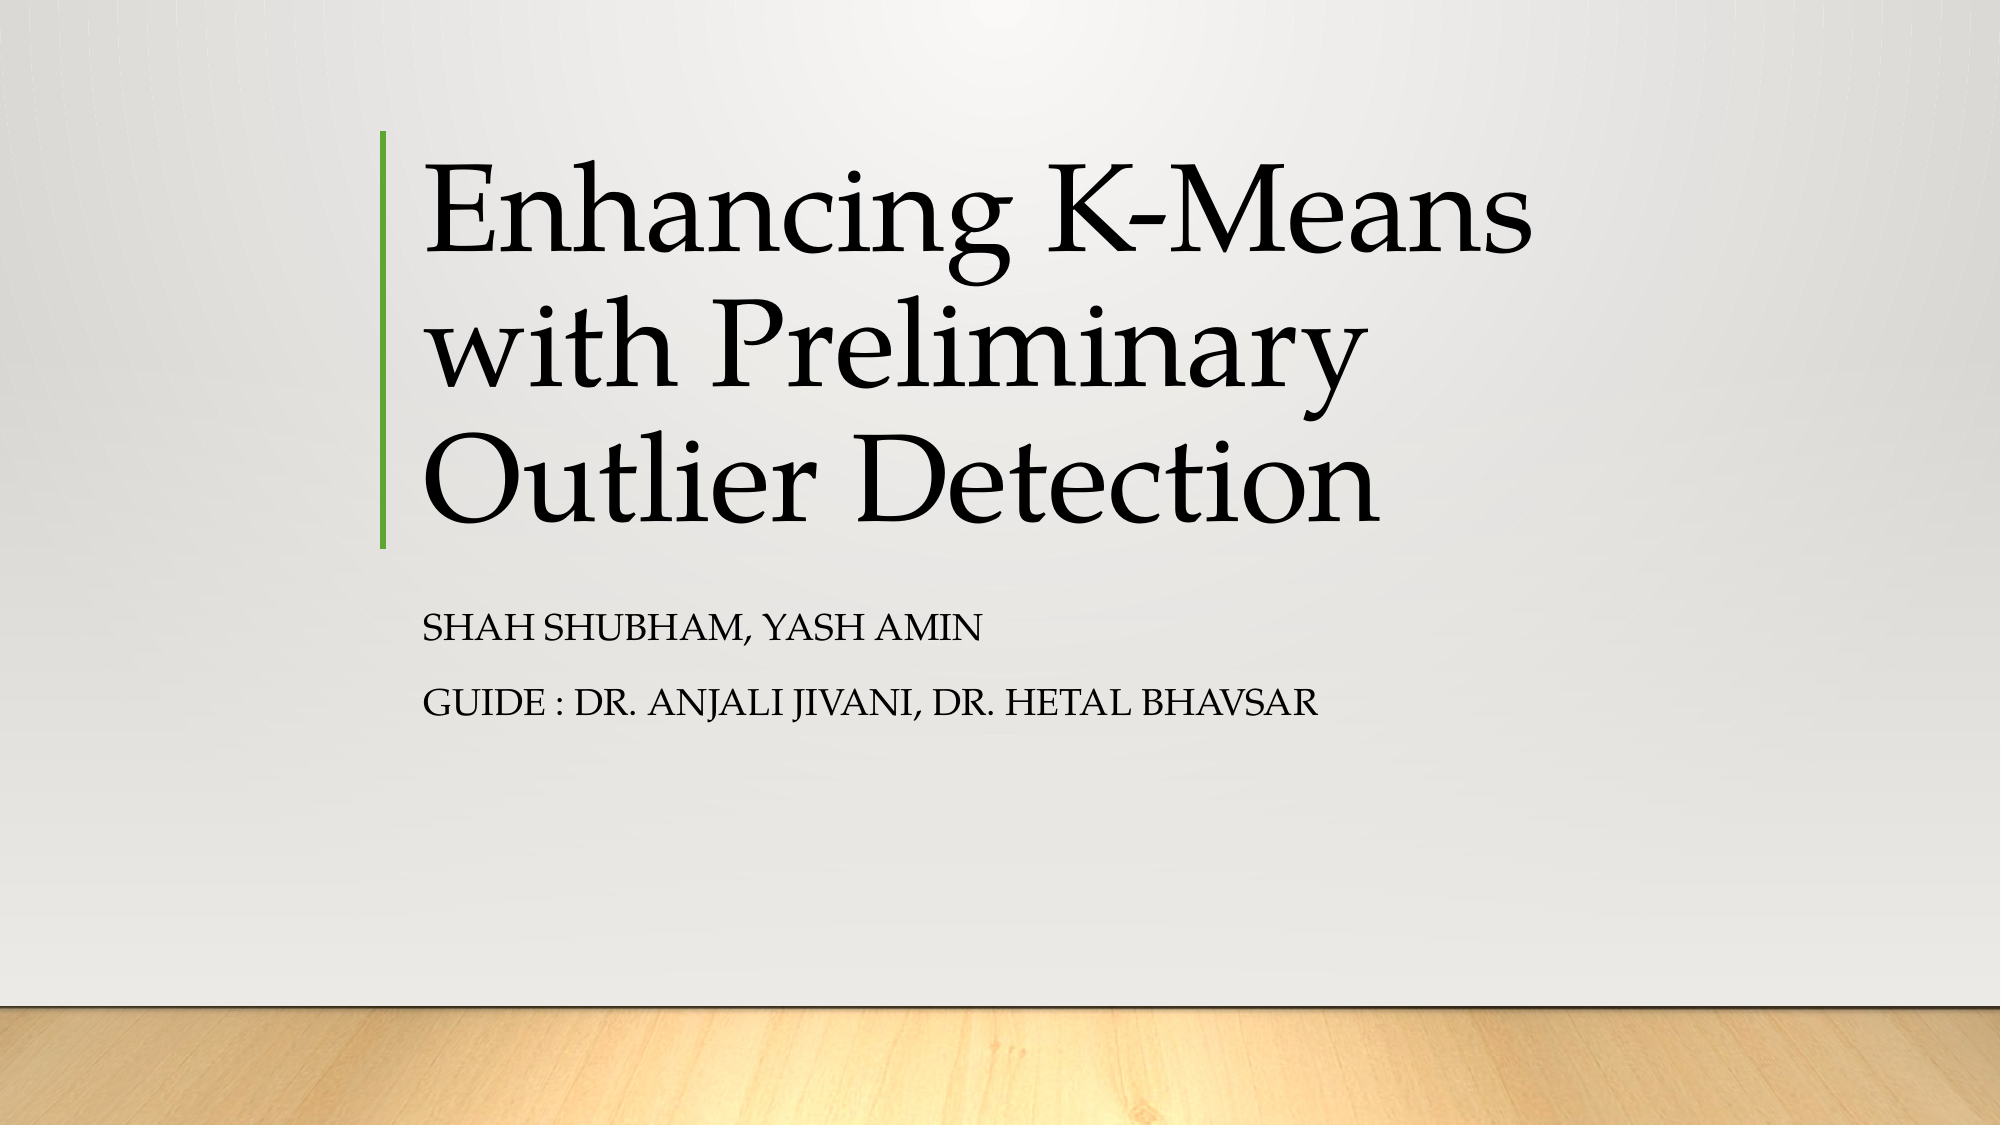

# Enhancing K-Means with Preliminary Outlier Detection
Shah Shubham, yash Amin
Guide : Dr. anjali Jivani, dr. hetal bhavsar